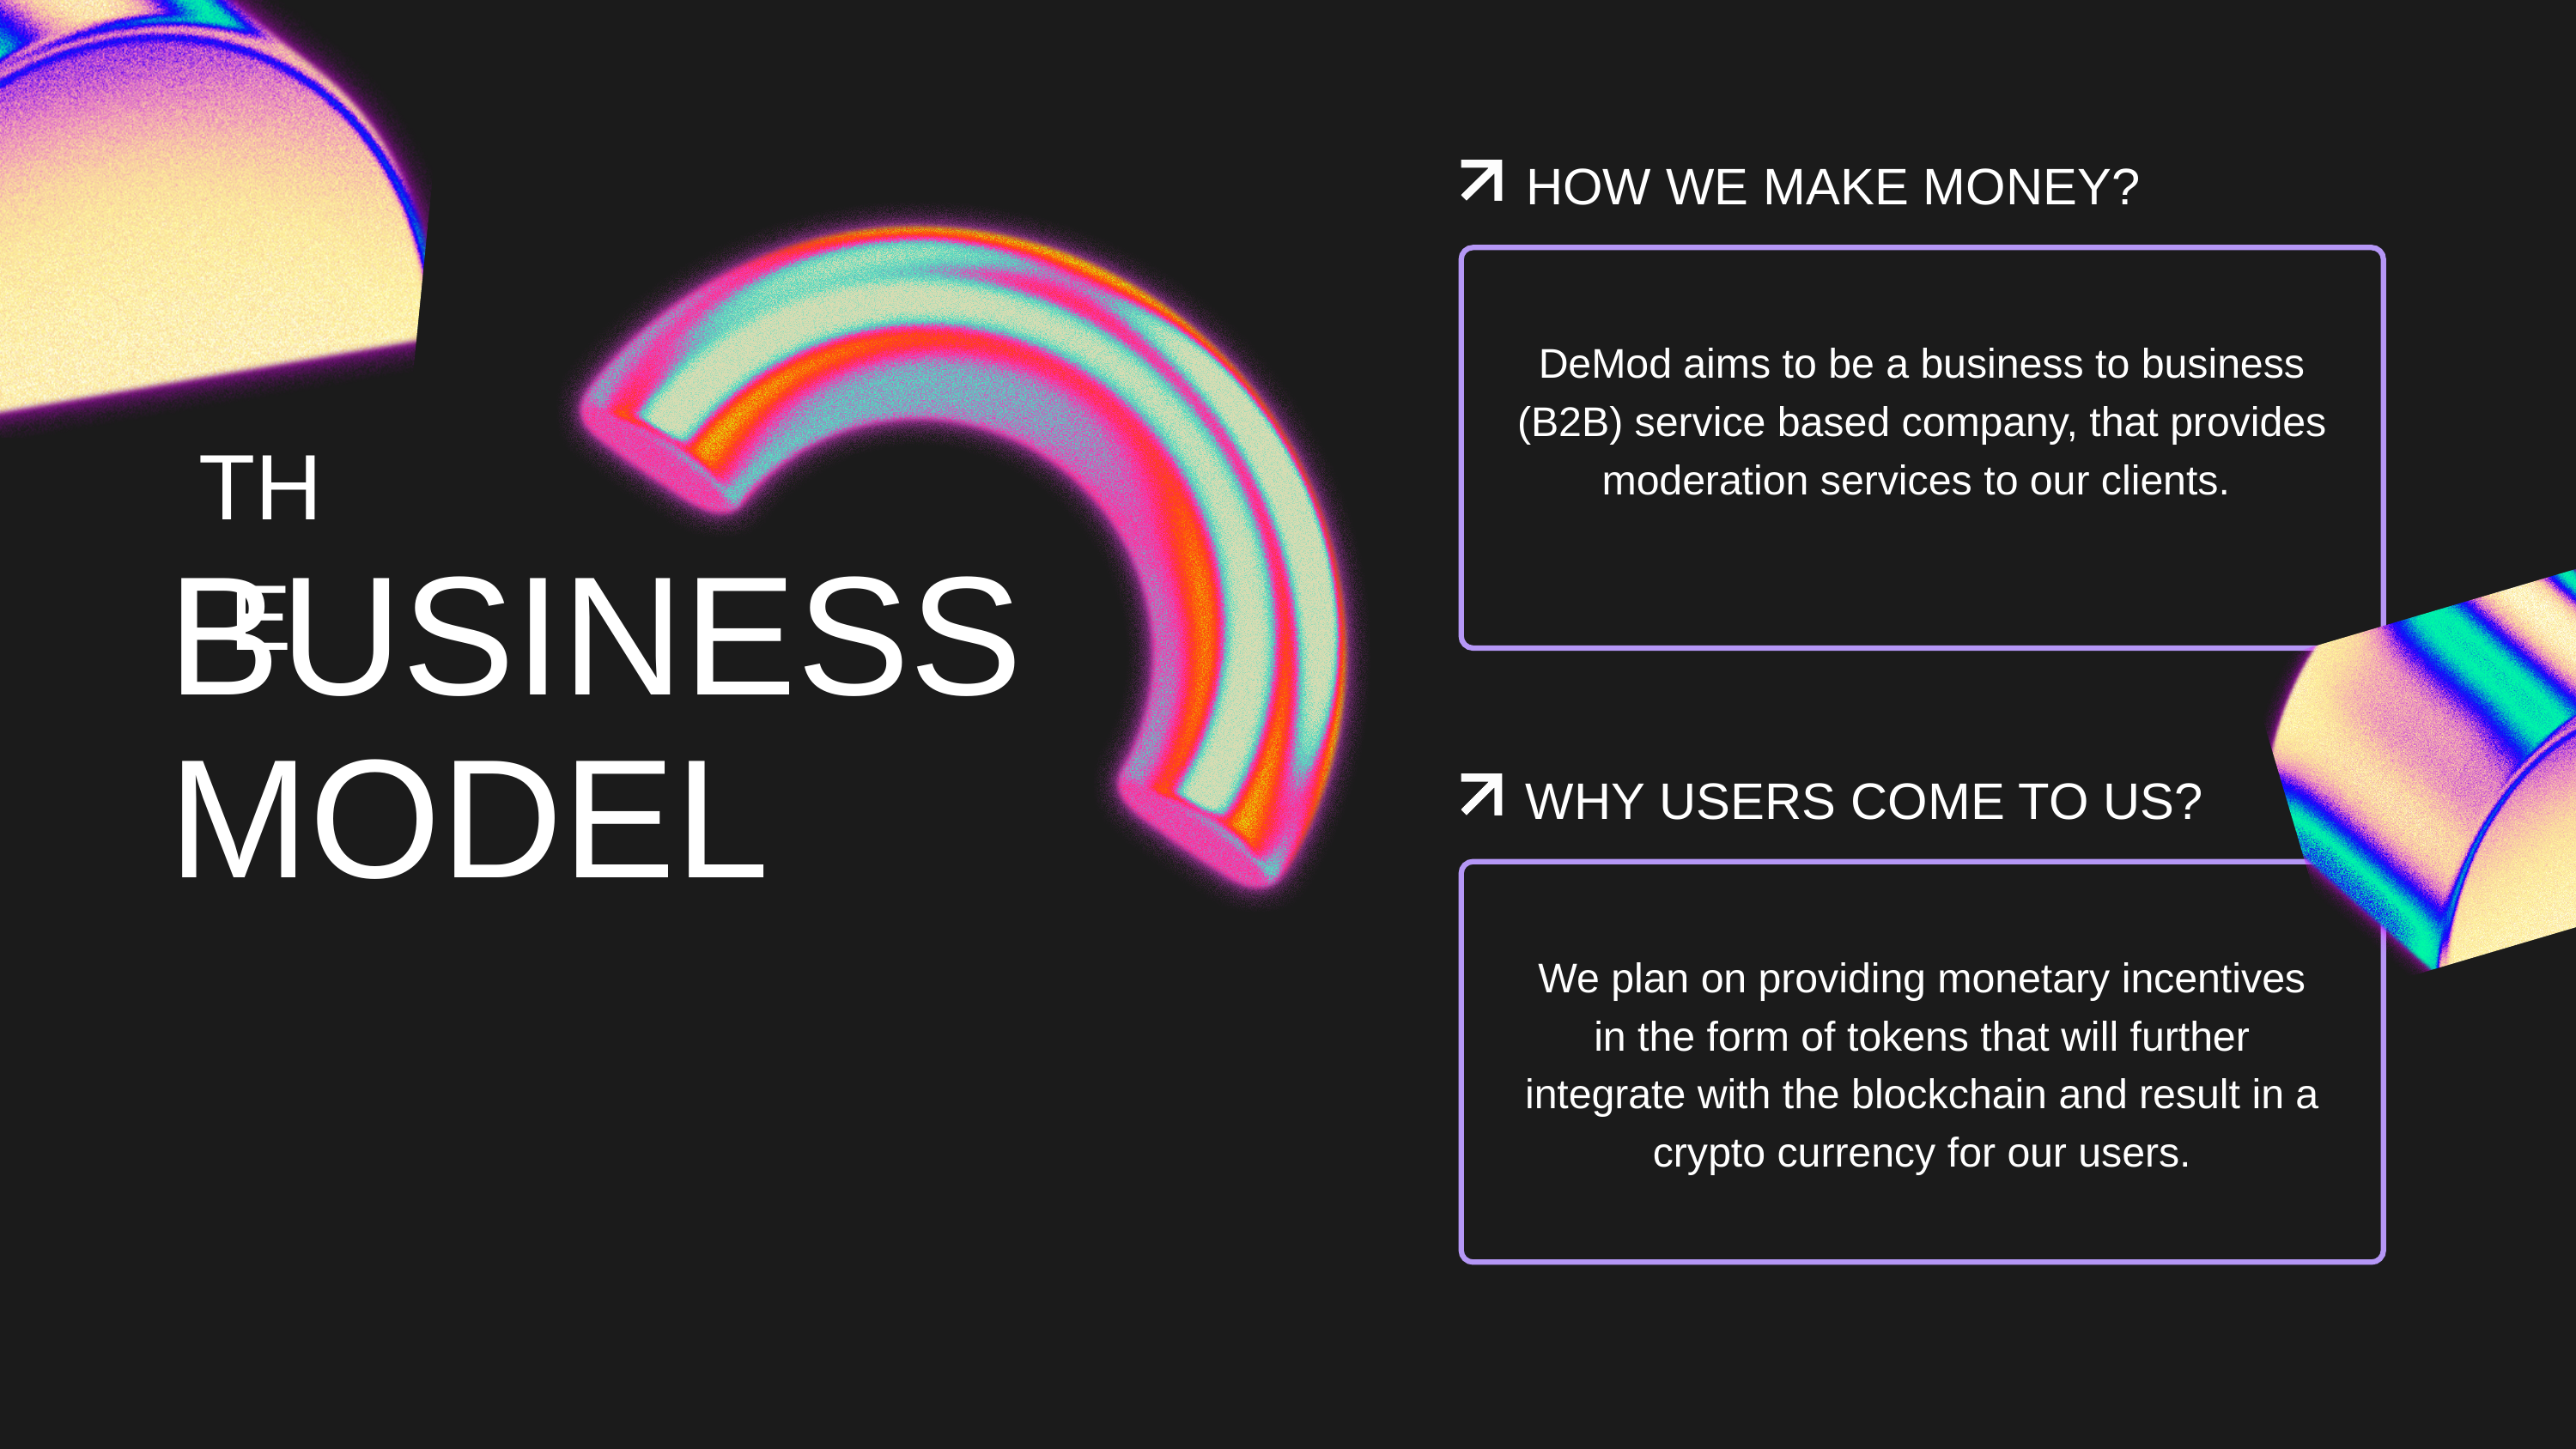

HOW WE MAKE MONEY?

DeMod aims to be a business to business (B2B) service based company, that provides moderation services to our clients.
THE
BUSINESS

MODEL

WHY USERS COME TO US?

We plan on providing monetary incentives in the form of tokens that will further integrate with the blockchain and result in a crypto currency for our users.